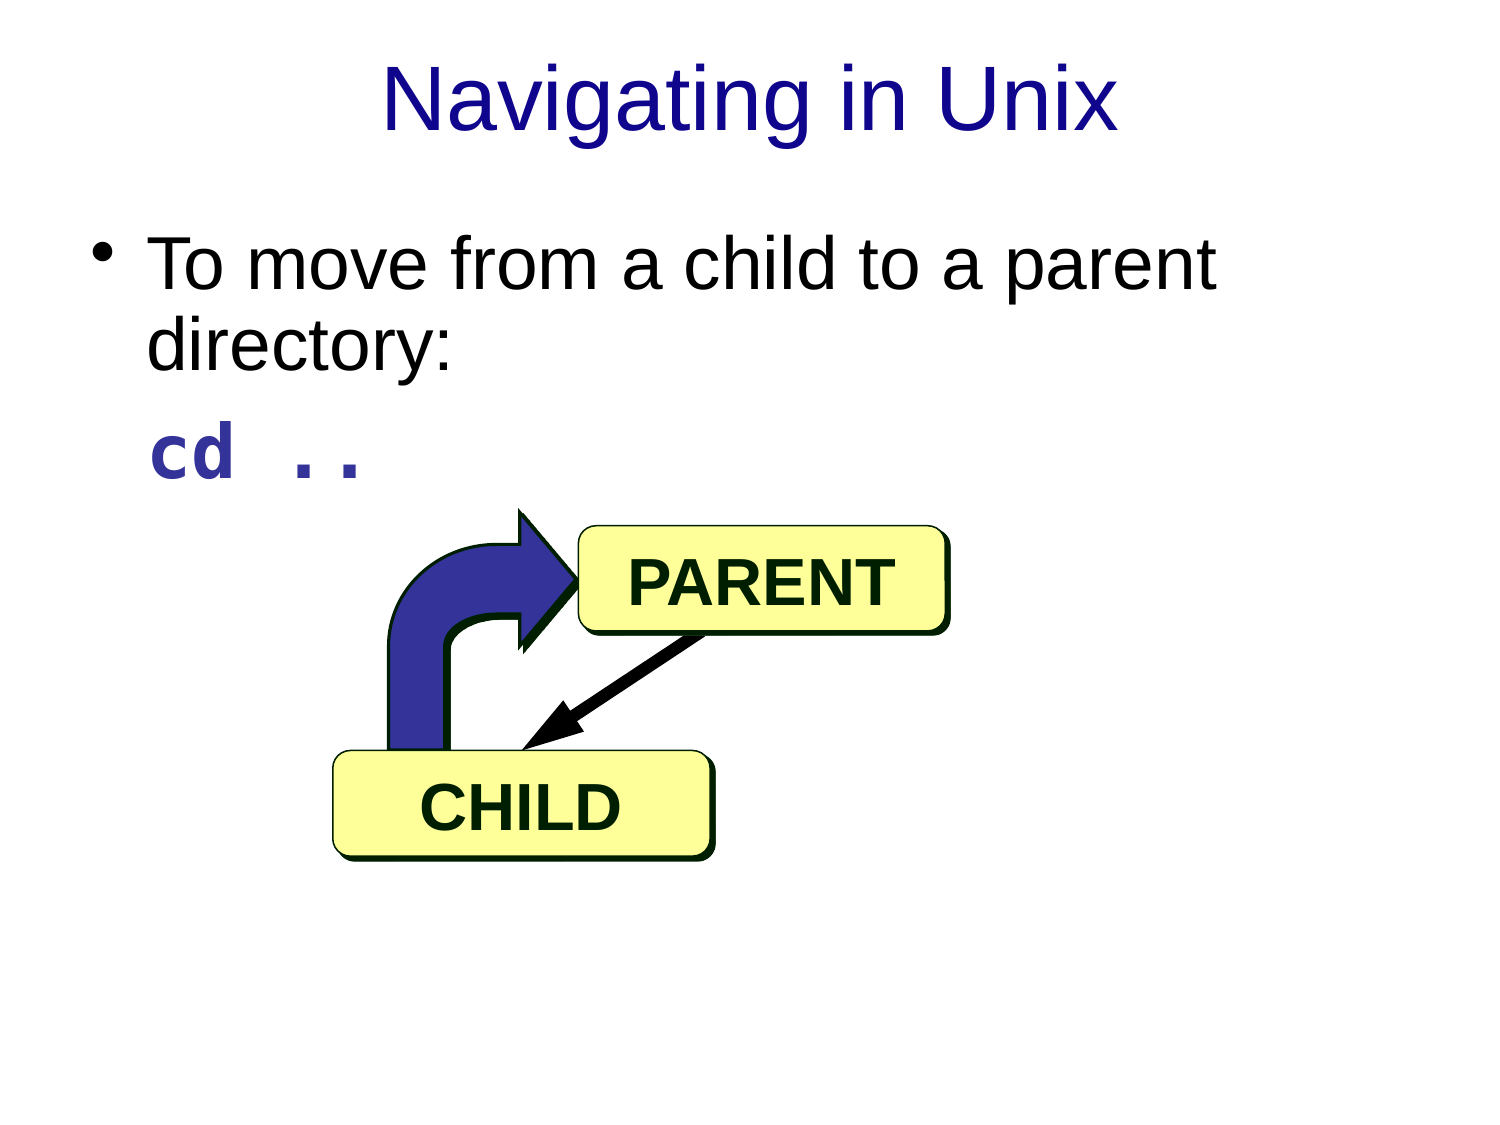

# Navigating in Unix
To move from a child to a parent directory:
cd ..

PARENT
CHILD